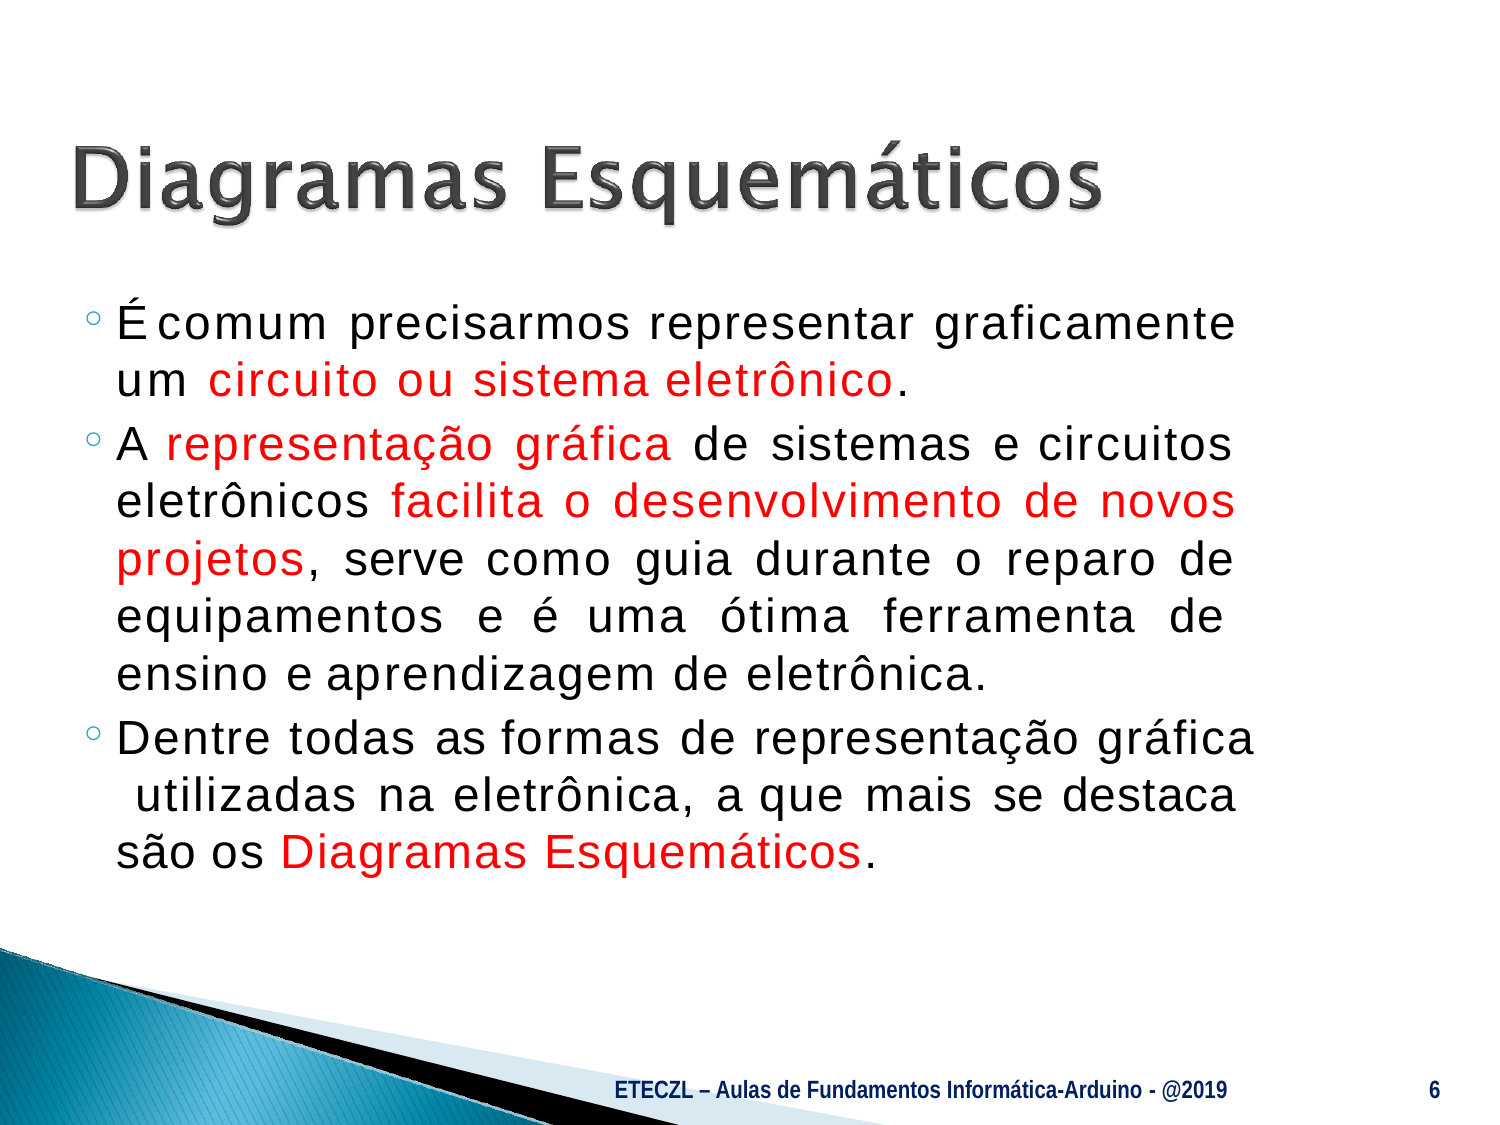

É comum precisarmos representar graficamente  um circuito ou sistema eletrônico.
A representação gráfica de sistemas e circuitos  eletrônicos facilita o desenvolvimento de novos  projetos, serve como guia durante o reparo de  equipamentos e é uma ótima ferramenta de  ensino e aprendizagem de eletrônica.
Dentre todas as formas de representação gráfica  utilizadas na eletrônica, a que mais se destaca  são os Diagramas Esquemáticos.
ETECZL – Aulas de Fundamentos Informática-Arduino - @2019
6